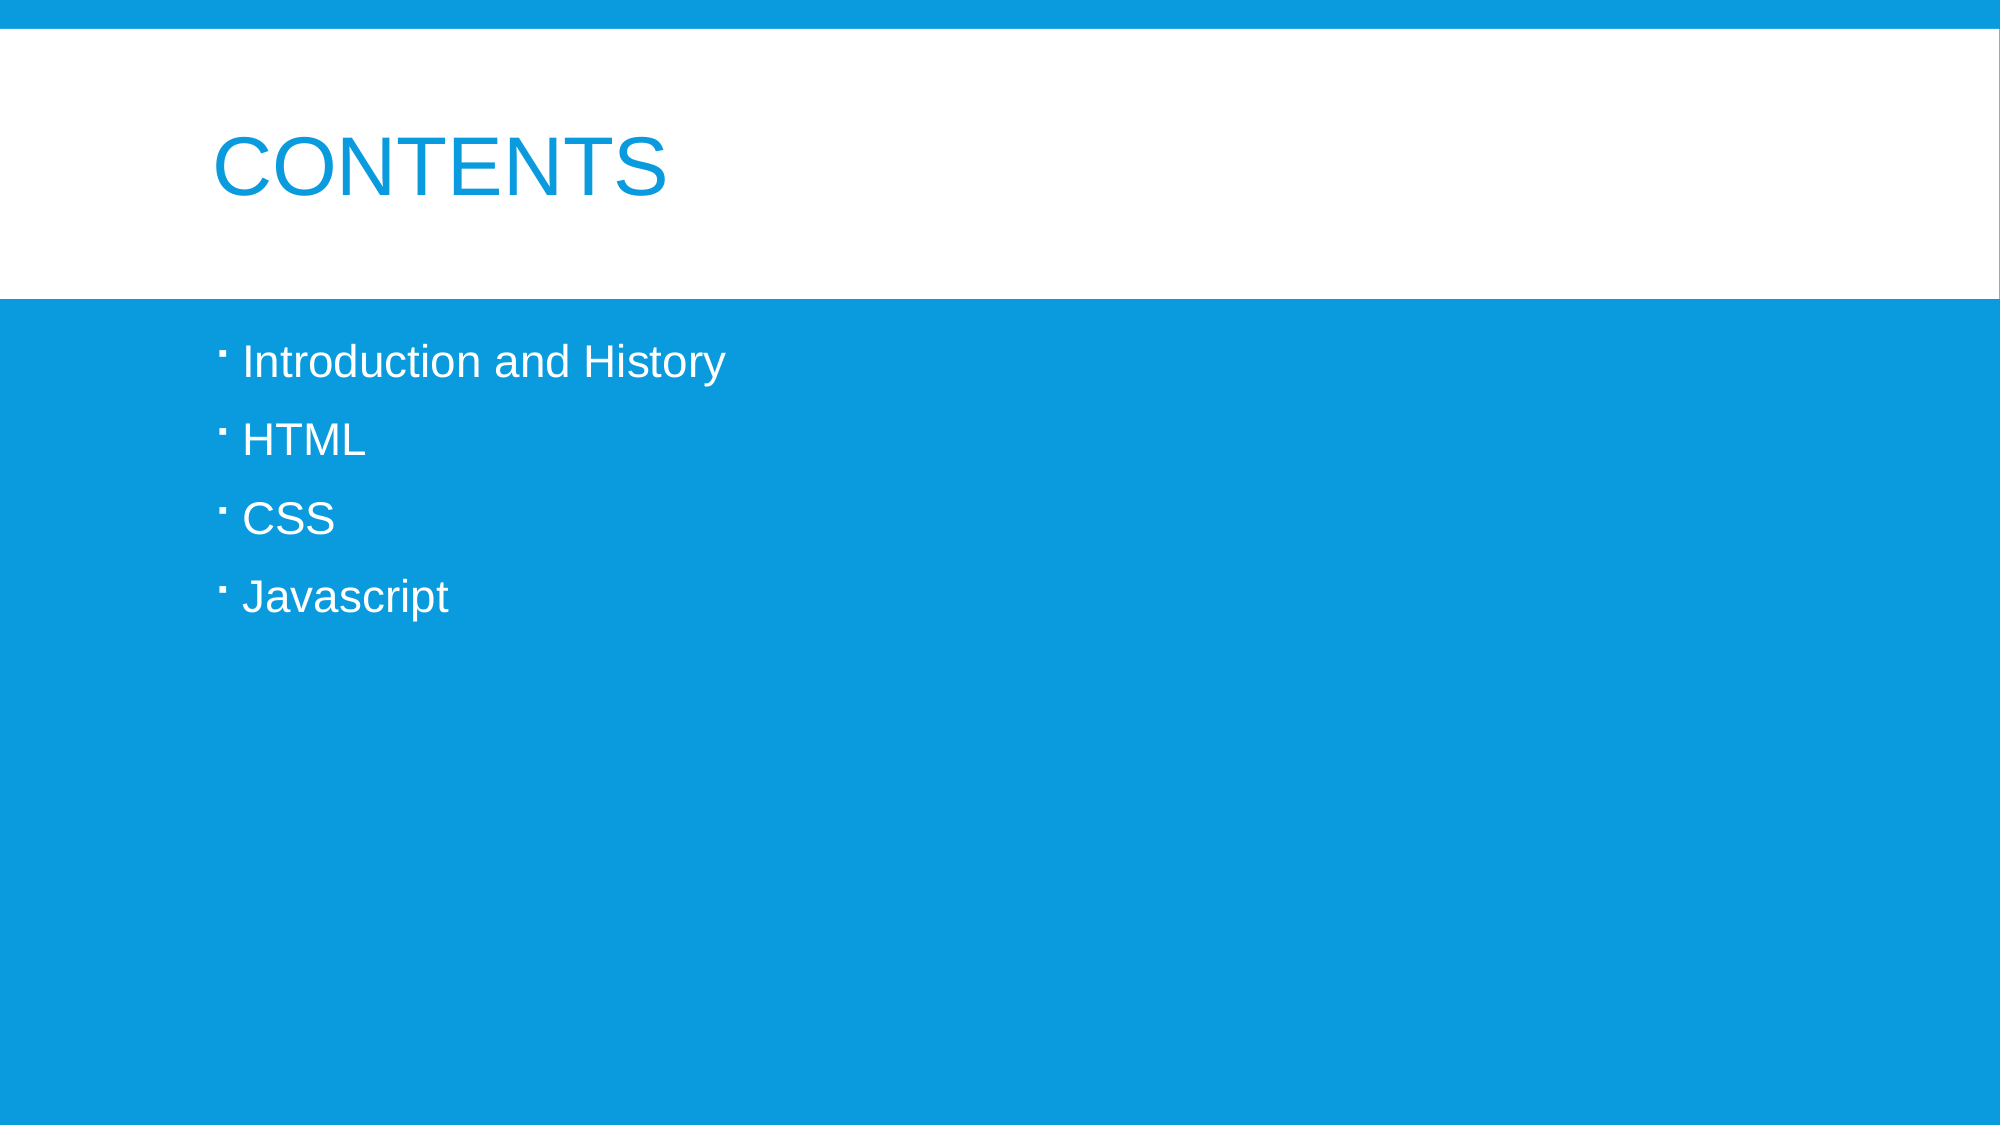

# Contents
Introduction and History
HTML
CSS
Javascript